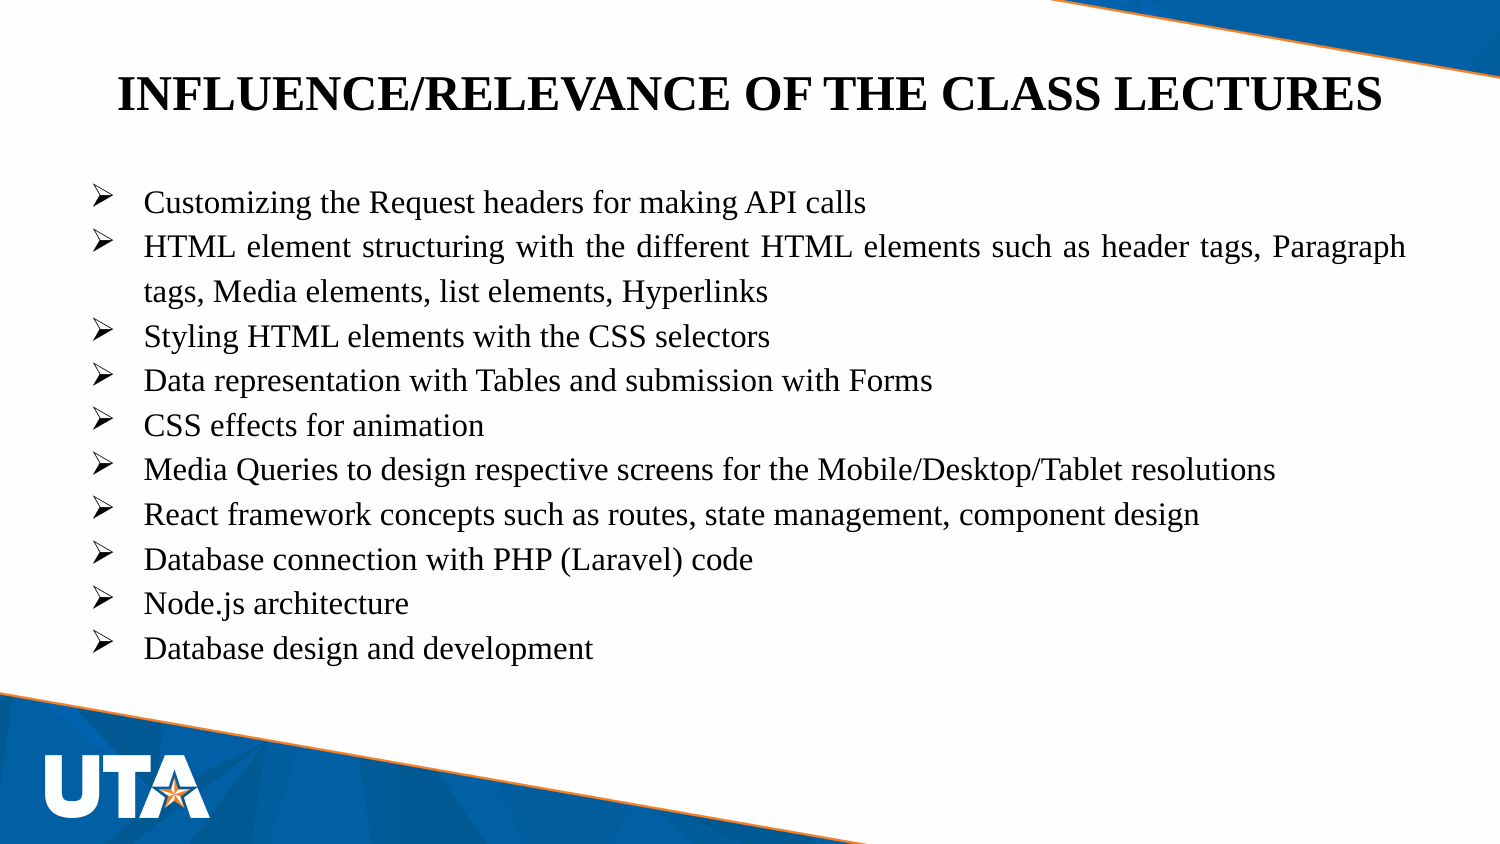

# INFLUENCE/RELEVANCE OF THE CLASS LECTURES
Customizing the Request headers for making API calls
HTML element structuring with the different HTML elements such as header tags, Paragraph tags, Media elements, list elements, Hyperlinks
Styling HTML elements with the CSS selectors
Data representation with Tables and submission with Forms
CSS effects for animation
Media Queries to design respective screens for the Mobile/Desktop/Tablet resolutions
React framework concepts such as routes, state management, component design
Database connection with PHP (Laravel) code
Node.js architecture
Database design and development